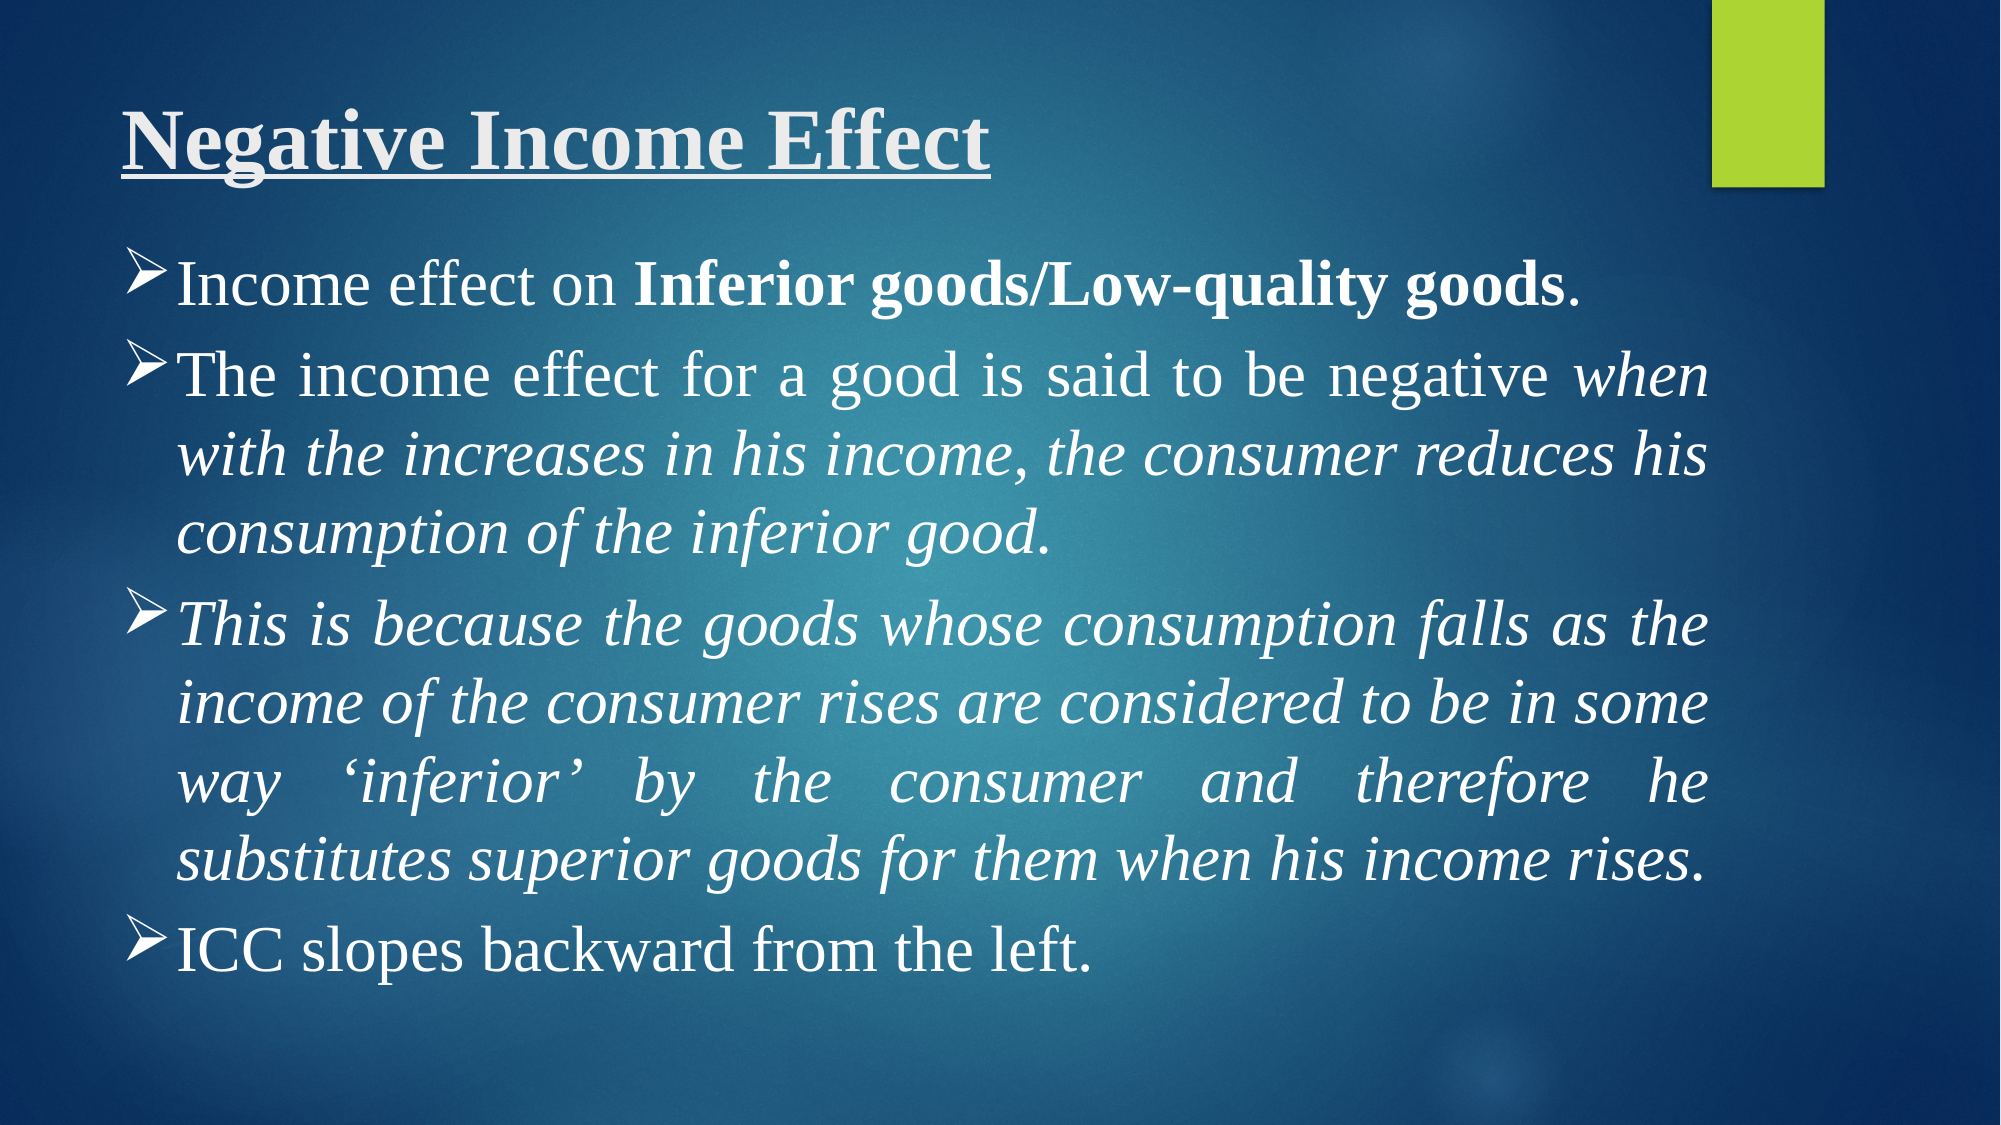

# Negative Income Effect
Income effect on Inferior goods/Low-quality goods.
The income effect for a good is said to be negative when with the increases in his income, the consumer reduces his consumption of the inferior good.
This is because the goods whose consumption falls as the income of the consumer rises are considered to be in some way ‘inferior’ by the consumer and therefore he substitutes superior goods for them when his income rises.
ICC slopes backward from the left.